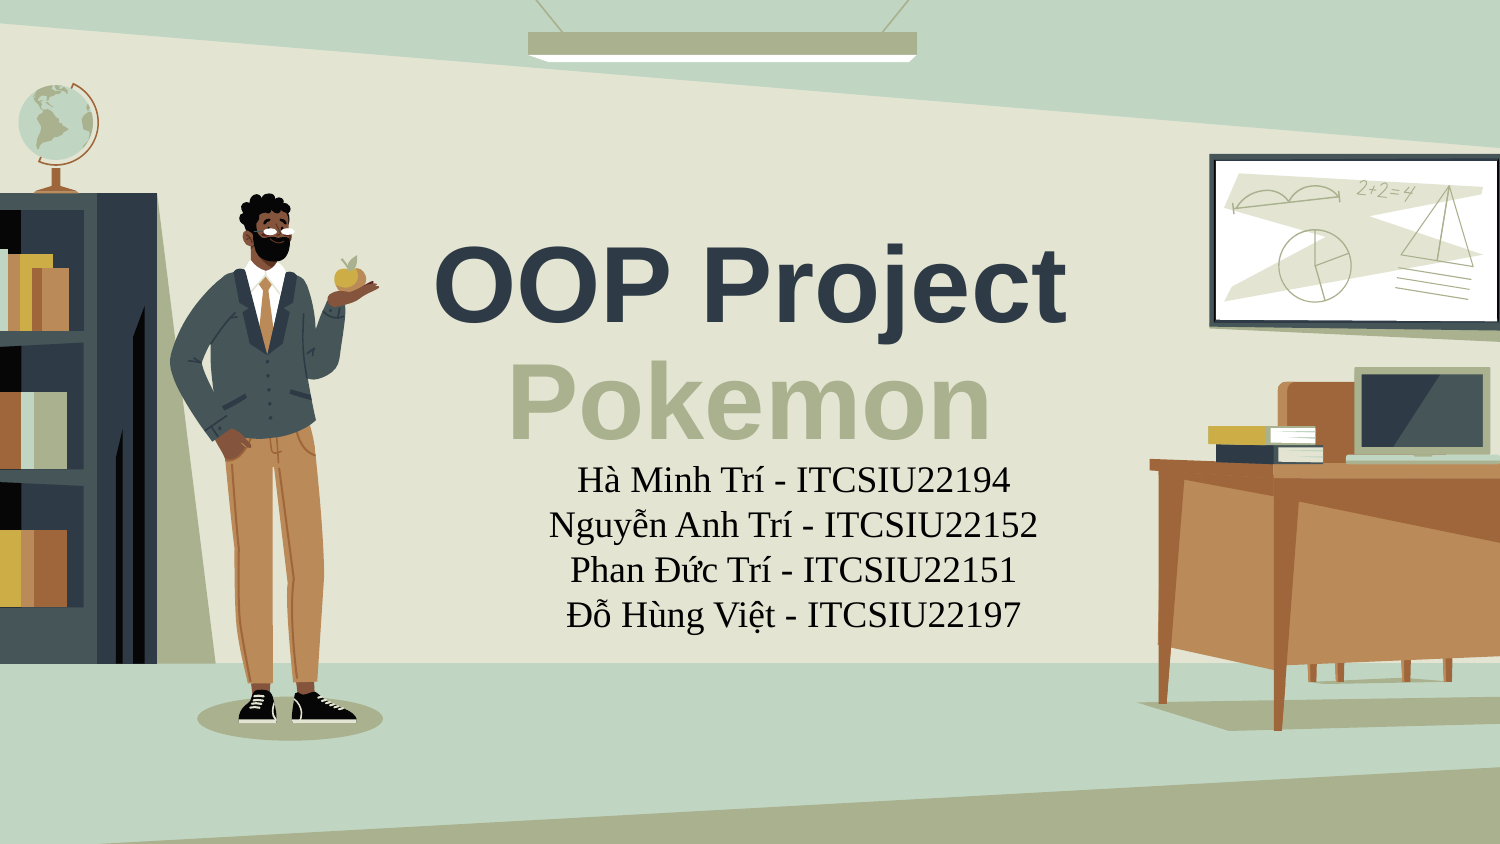

# OOP Project Pokemon

Hà Minh Trí - ITCSIU22194
Nguyễn Anh Trí - ITCSIU22152
Phan Đức Trí - ITCSIU22151
Đỗ Hùng Việt - ITCSIU22197

for Teachrs